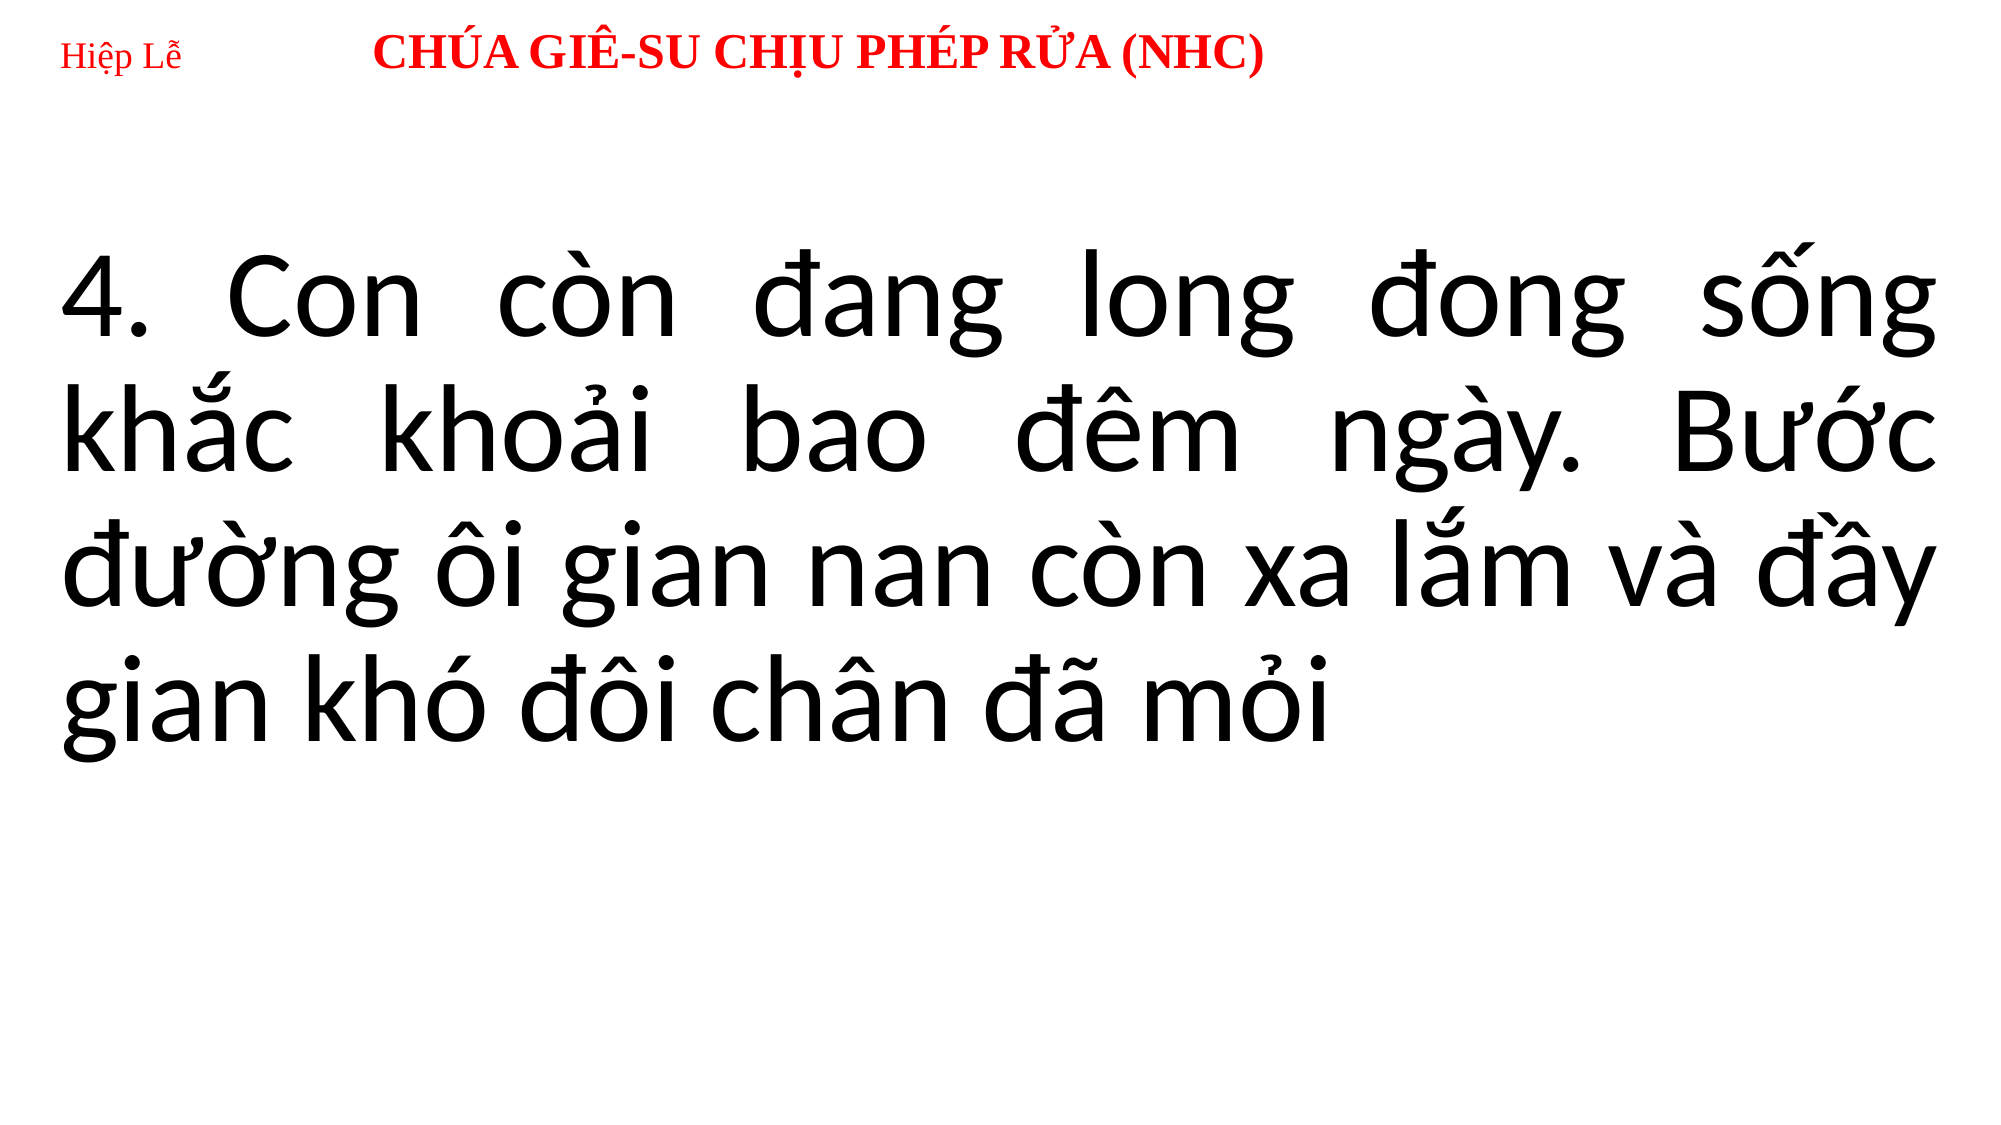

# Hiệp Lễ                    CHÚA GIÊ-SU CHỊU PHÉP RỬA (NHC)
4. Con còn đang long đong sống khắc khoải bao đêm ngày. Bước đường ôi gian nan còn xa lắm và đầy gian khó đôi chân đã mỏi